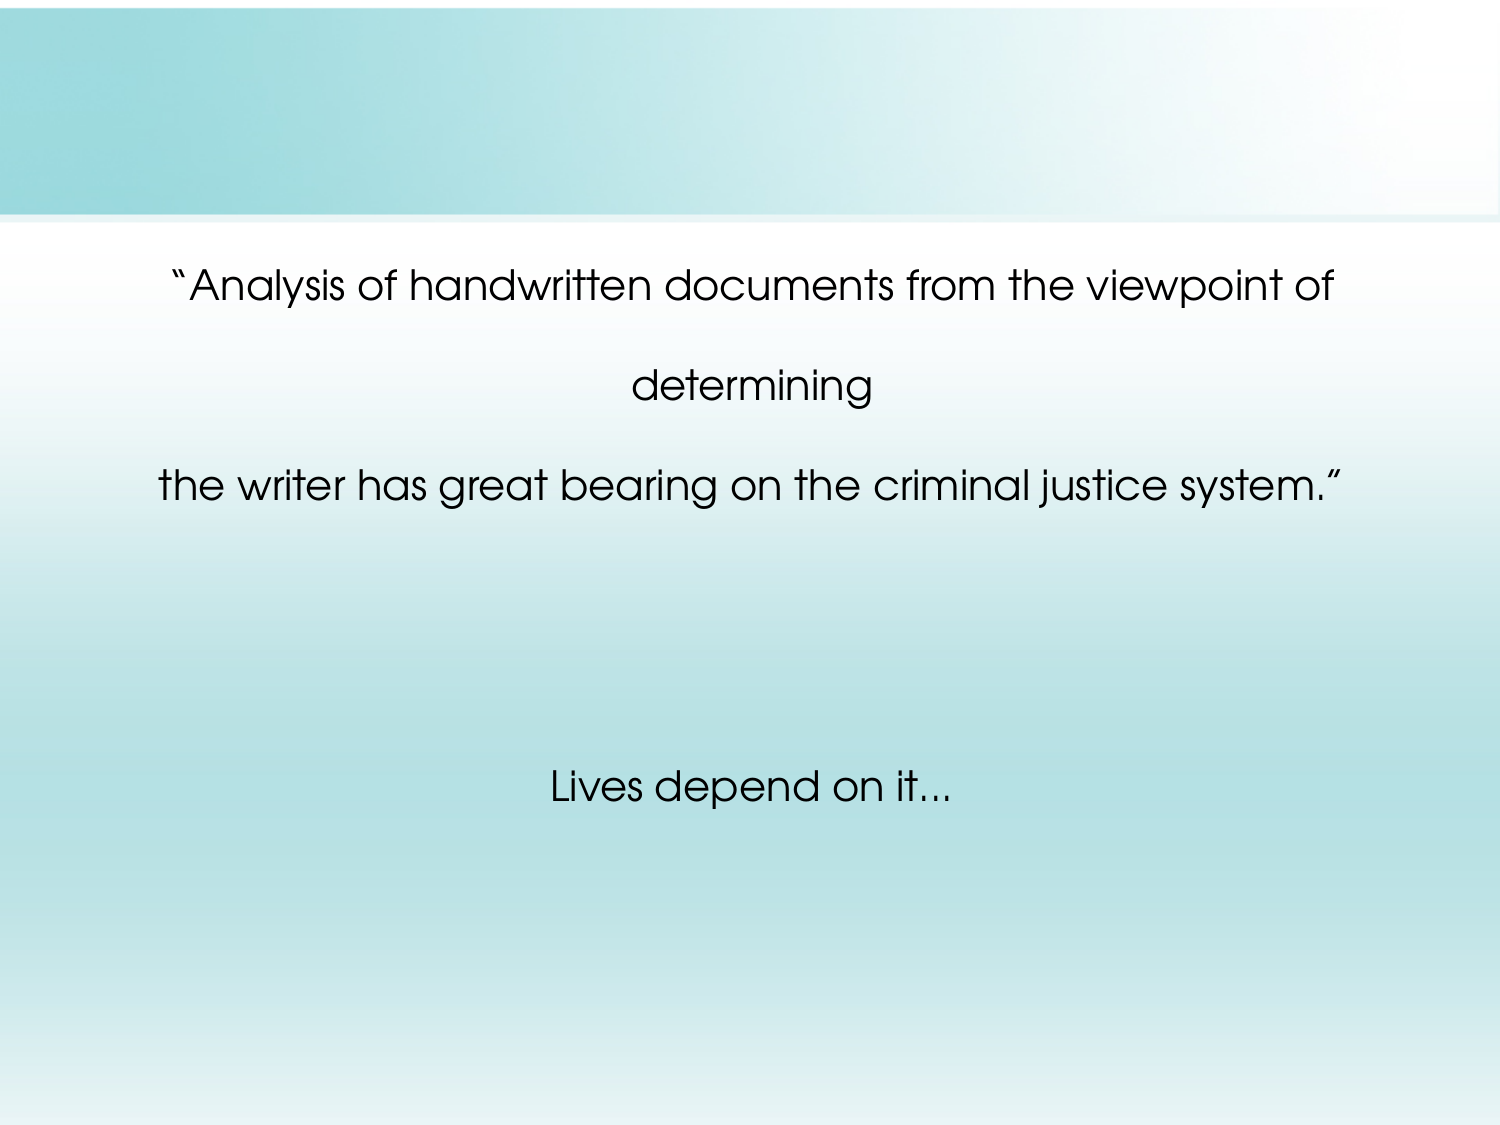

# “Analysis of handwritten documents from the viewpoint of determining
the writer has great bearing on the criminal justice system.”
Lives depend on it...